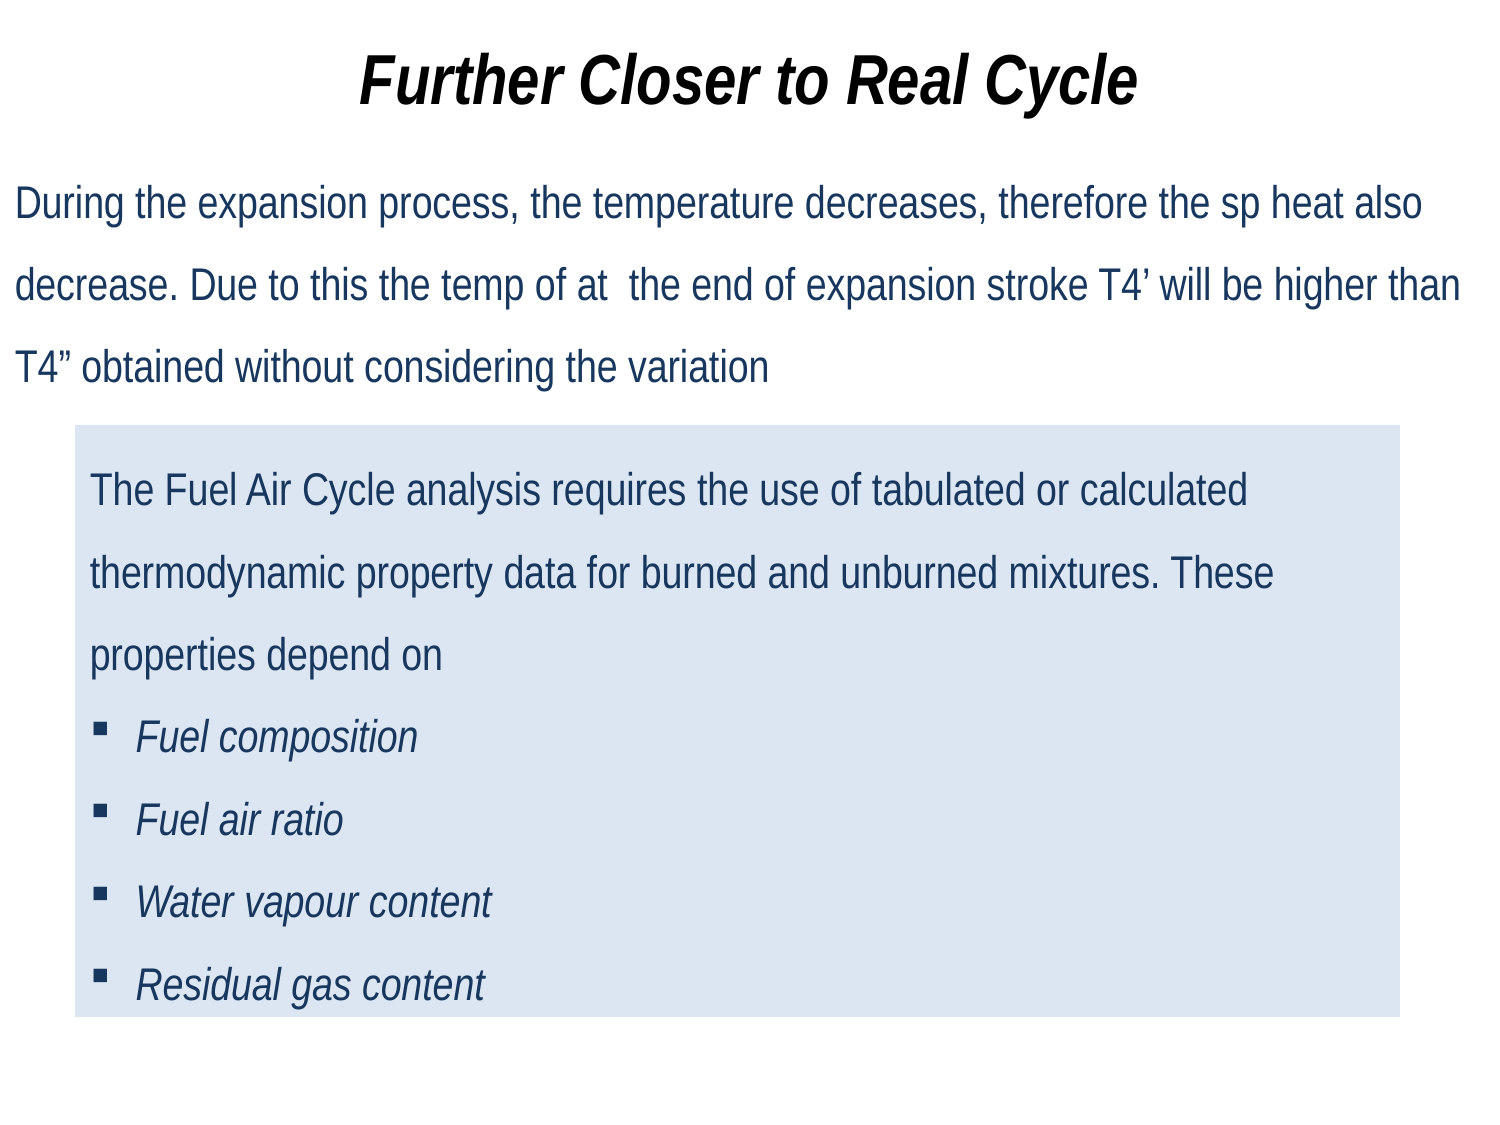

# Further Closer to Real Cycle
During the expansion process, the temperature decreases, therefore the sp heat also decrease. Due to this the temp of at  the end of expansion stroke T4’ will be higher than T4” obtained without considering the variation
The Fuel Air Cycle analysis requires the use of tabulated or calculated thermodynamic property data for burned and unburned mixtures. These properties depend on
 Fuel composition
 Fuel air ratio
 Water vapour content
 Residual gas content